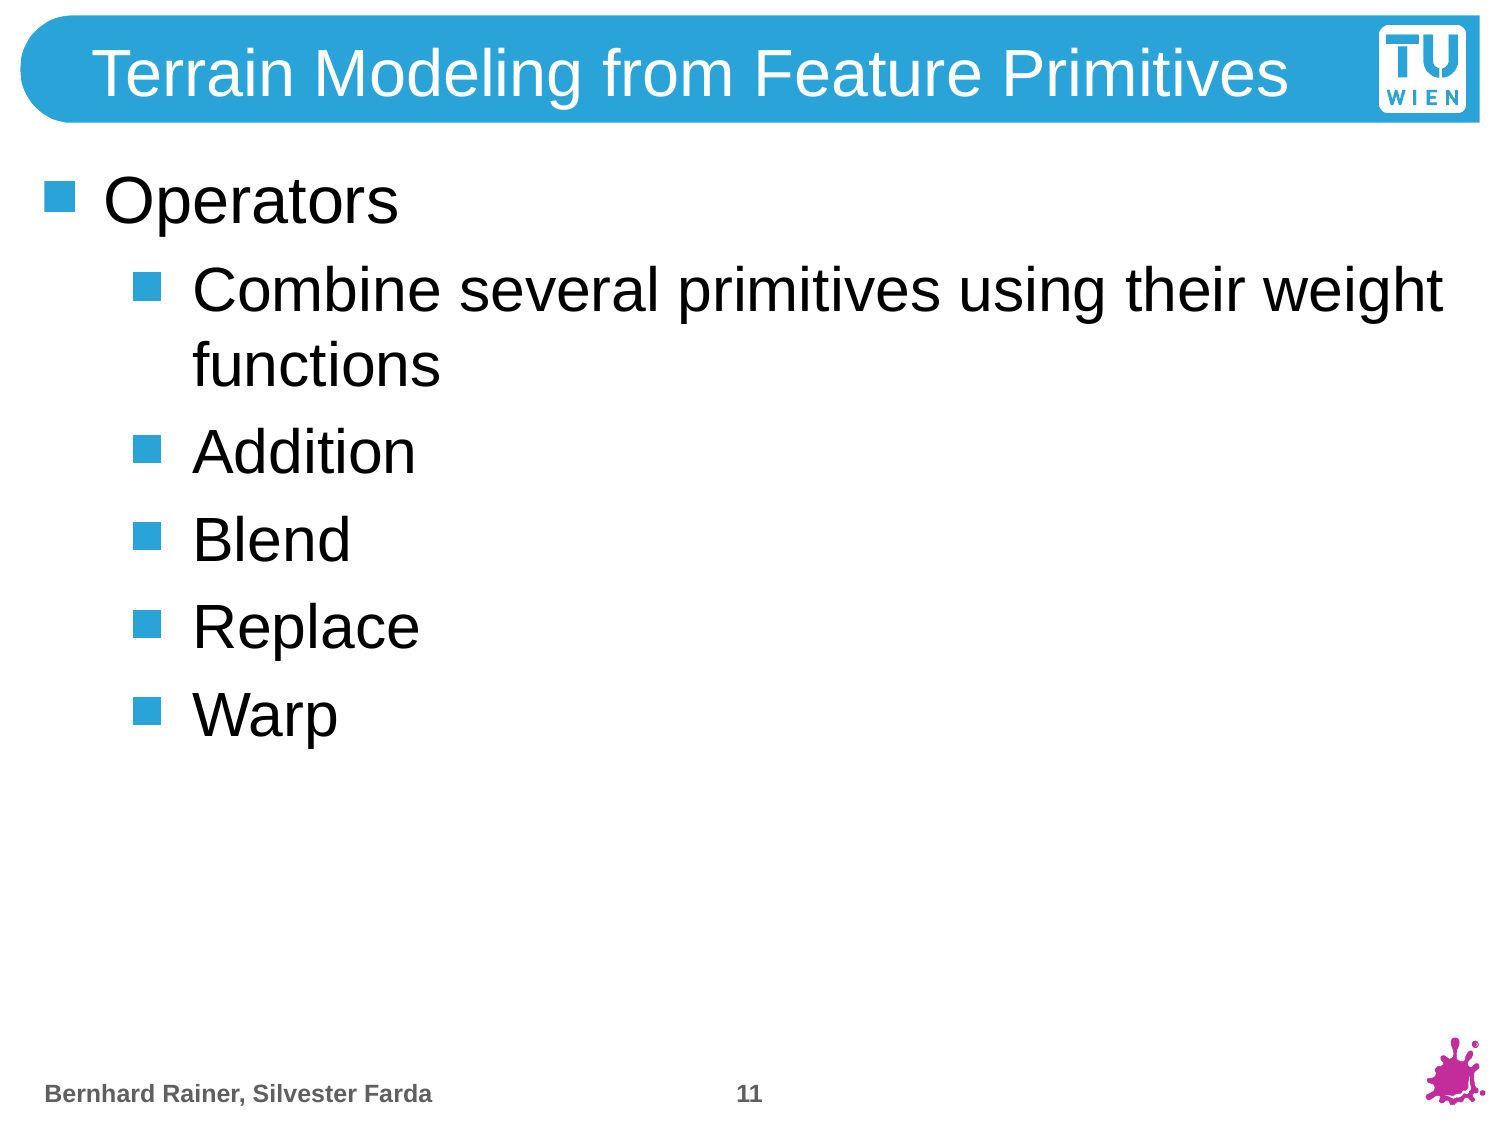

# Terrain Modeling from Feature Primitives
Operators
Combine several primitives using their weight functions
Addition
Blend
Replace
Warp
11
Bernhard Rainer, Silvester Farda